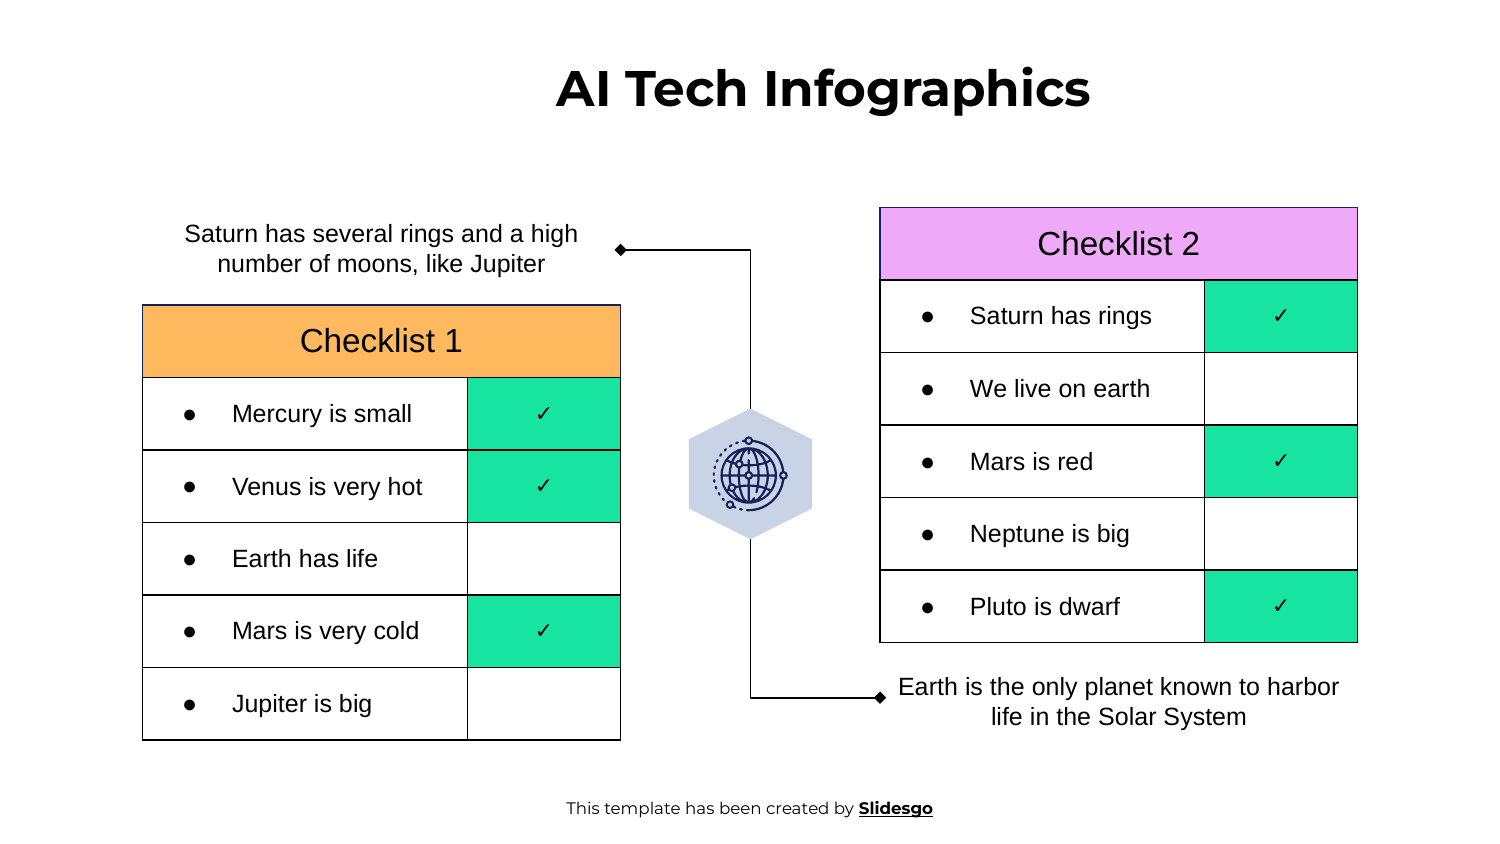

# AI Tech Infographics
Saturn has several rings and a high number of moons, like Jupiter
| Checklist 2 |  |
| --- | --- |
| Saturn has rings | ✓ |
| We live on earth |  |
| Mars is red | ✓ |
| Neptune is big |  |
| Pluto is dwarf | ✓ |
| Checklist 1 |  |
| --- | --- |
| Mercury is small | ✓ |
| Venus is very hot | ✓ |
| Earth has life |  |
| Mars is very cold | ✓ |
| Jupiter is big |  |

Earth is the only planet known to harbor life in the Solar System
This template has been created by Slidesgo